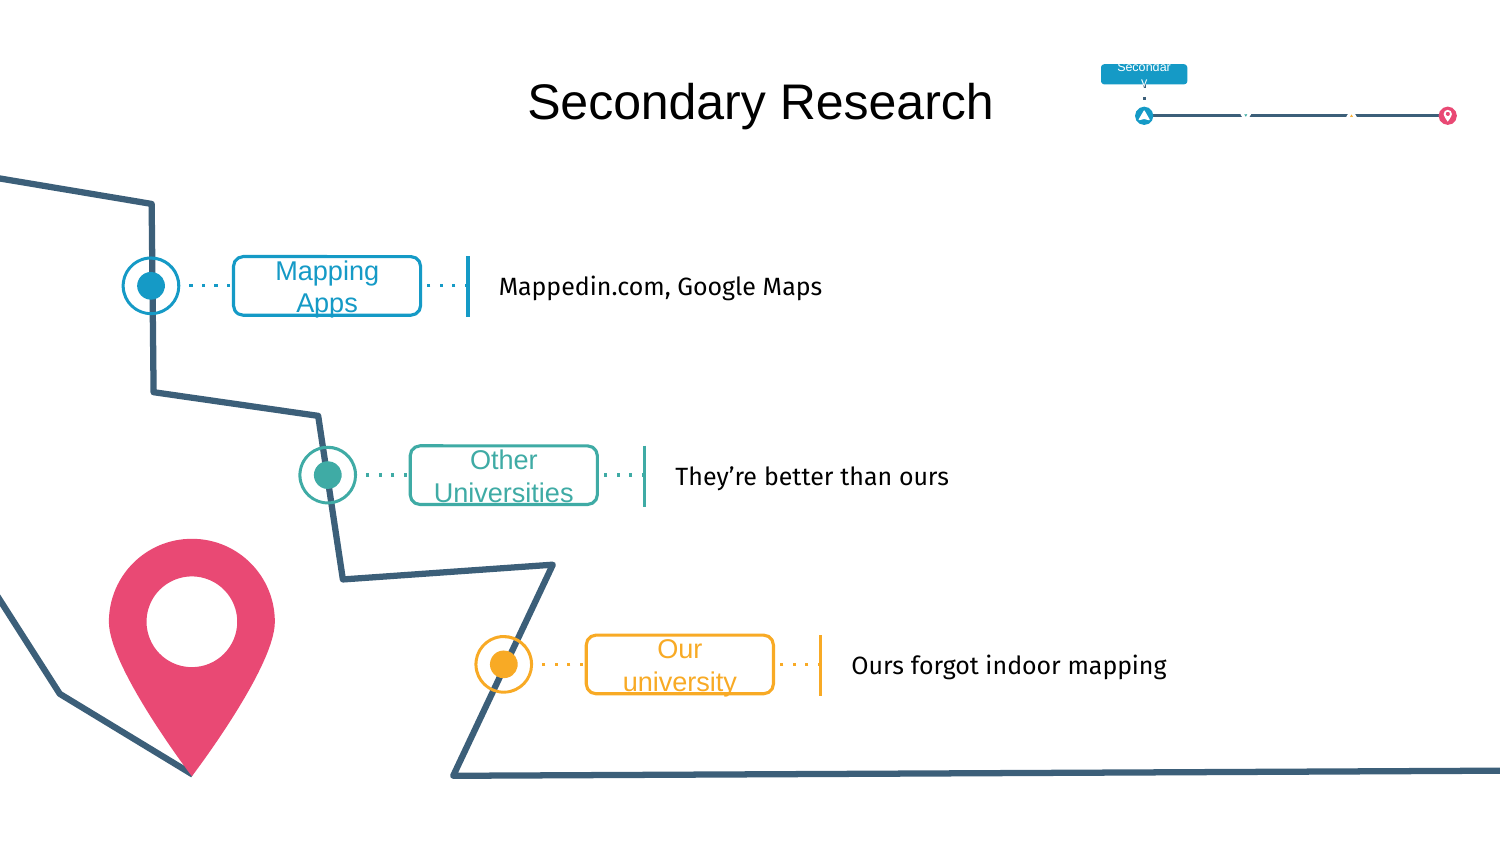

Secondary

# Secondary Research

Mappedin.com, Google Maps
Mapping Apps

They’re better than ours
Other Universities

Ours forgot indoor mapping
Our university